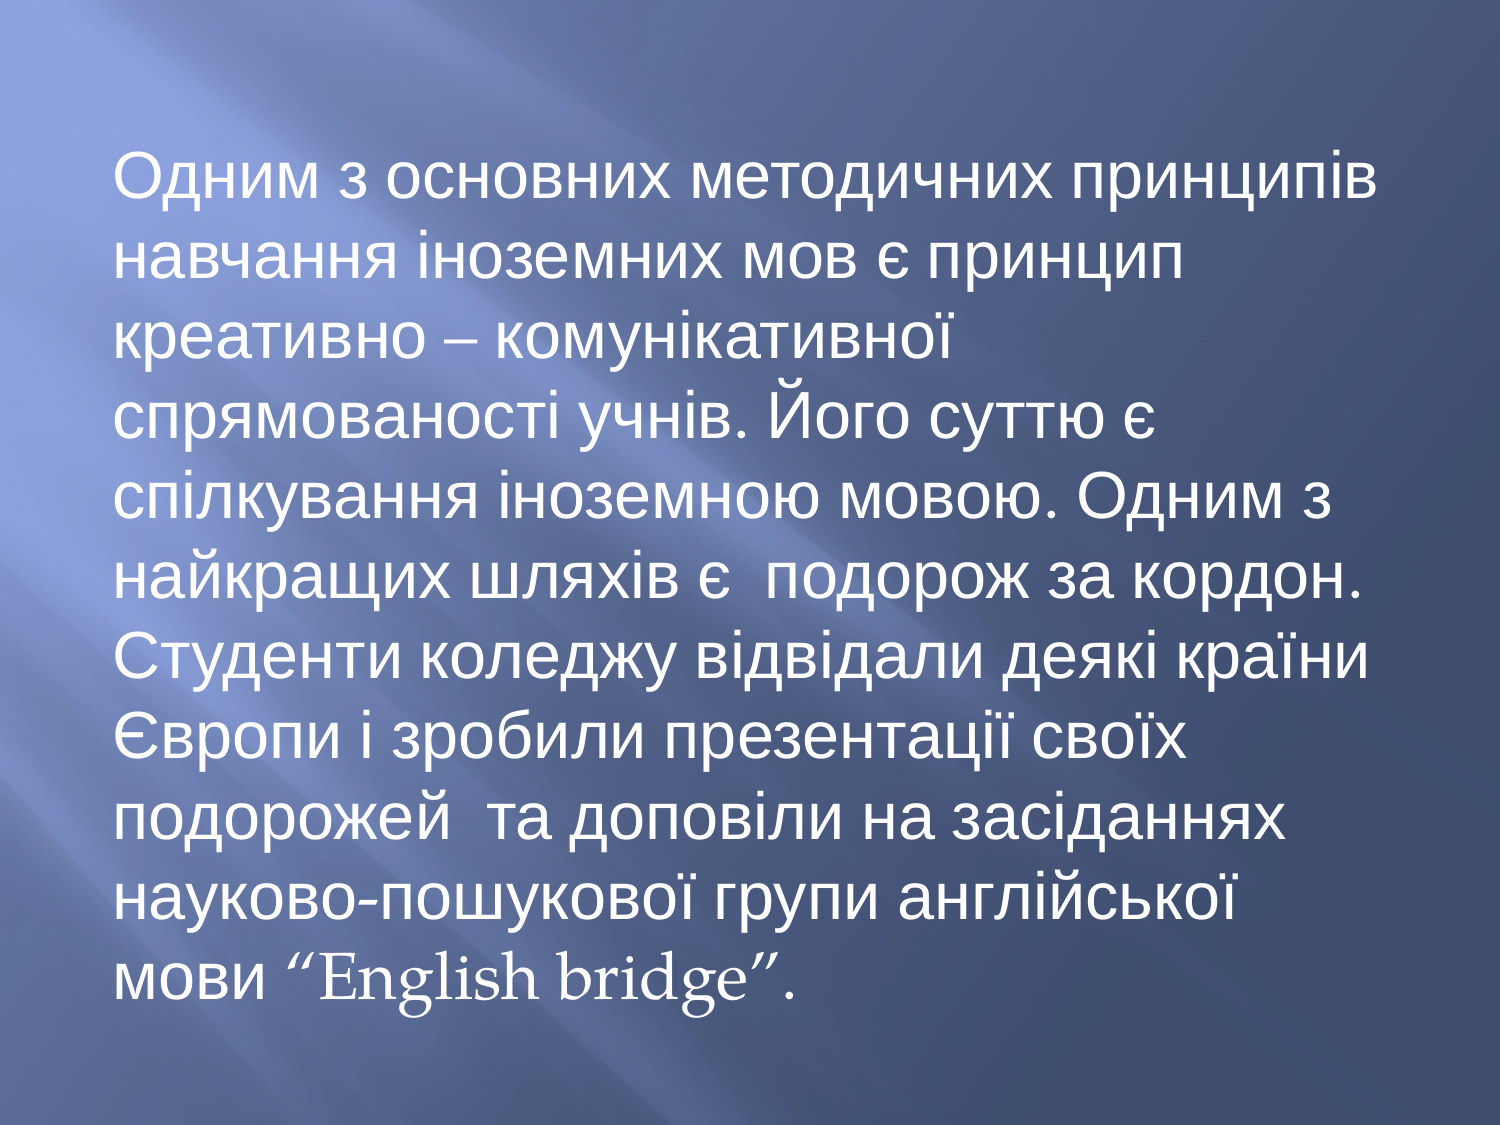

Одним з основних методичних принципів навчання іноземних мов є принцип креативно – комунікативної спрямованості учнів. Його суттю є спілкування іноземною мовою. Одним з найкращих шляхів є  подорож за кордон. Студенти коледжу відвідали деякі країни Європи і зробили презентації своїх подорожей  та доповіли на засіданнях науково-пошукової групи англійської мови “English bridge”.